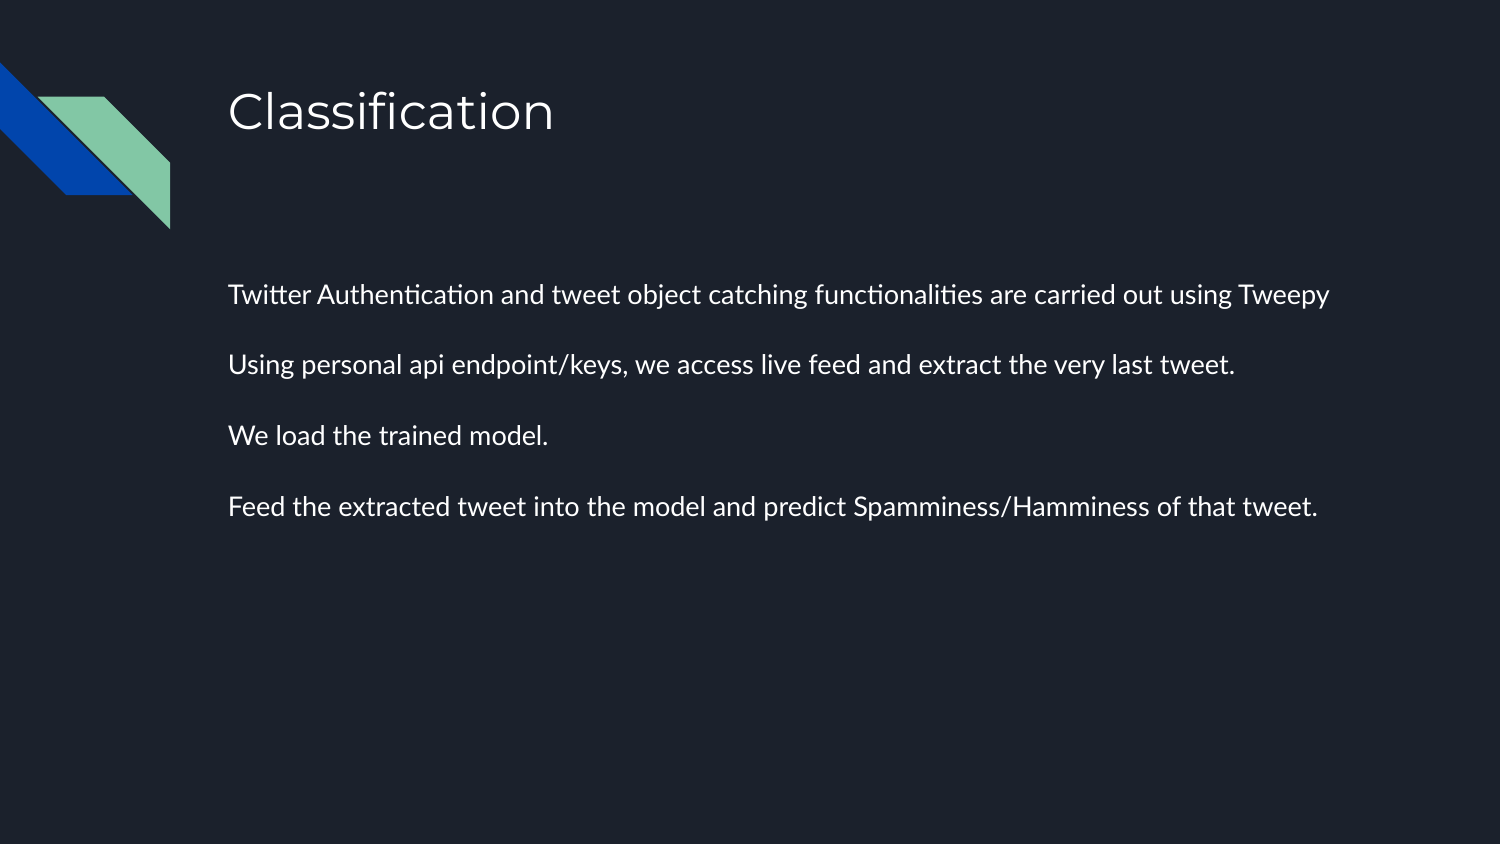

# Classification
Twitter Authentication and tweet object catching functionalities are carried out using Tweepy
Using personal api endpoint/keys, we access live feed and extract the very last tweet.
We load the trained model.
Feed the extracted tweet into the model and predict Spamminess/Hamminess of that tweet.